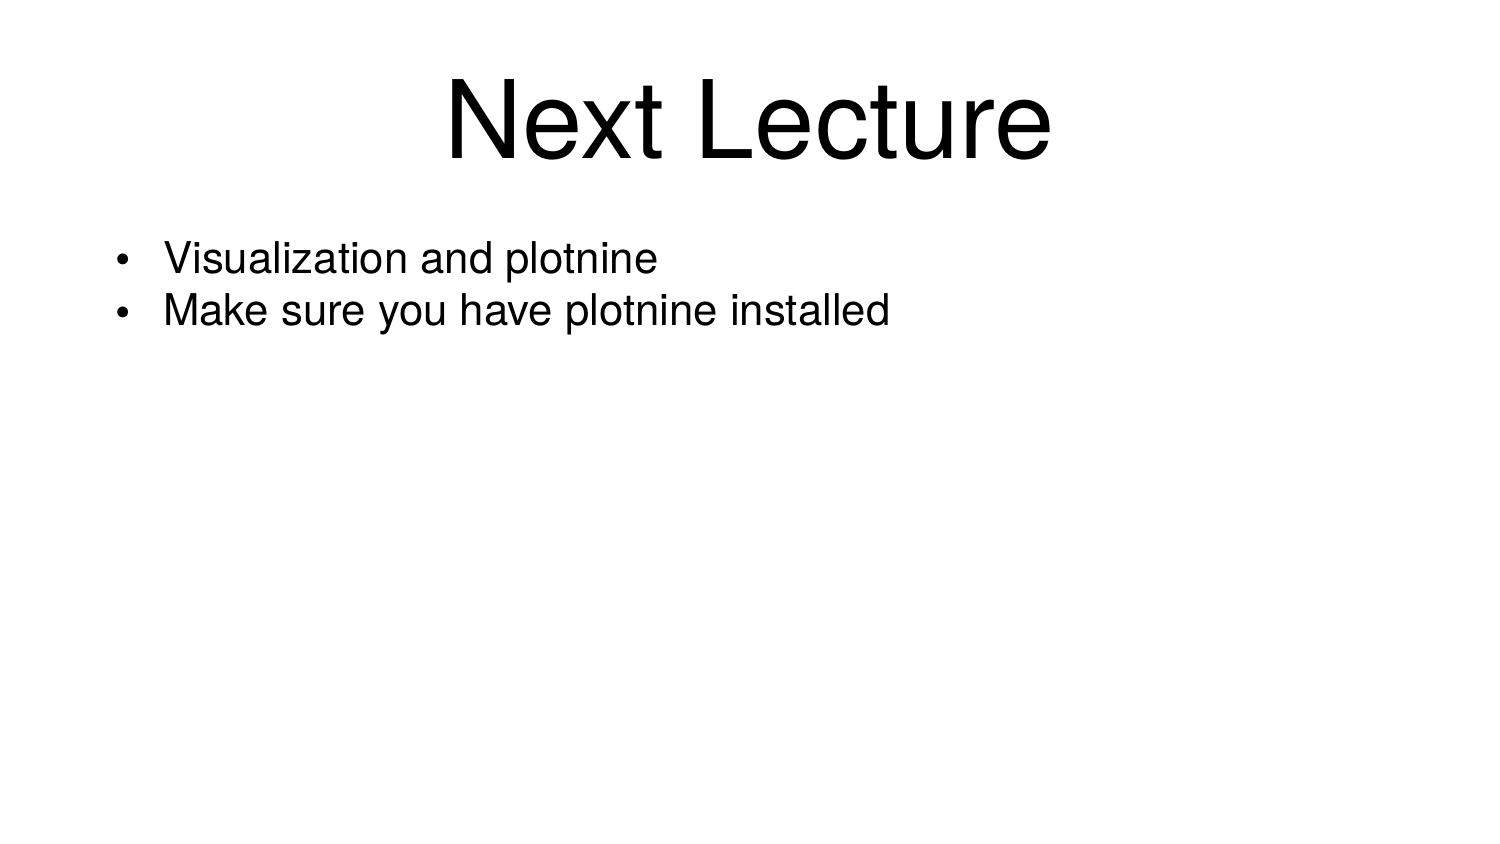

# Next Lecture
Visualization and plotnine
Make sure you have plotnine installed